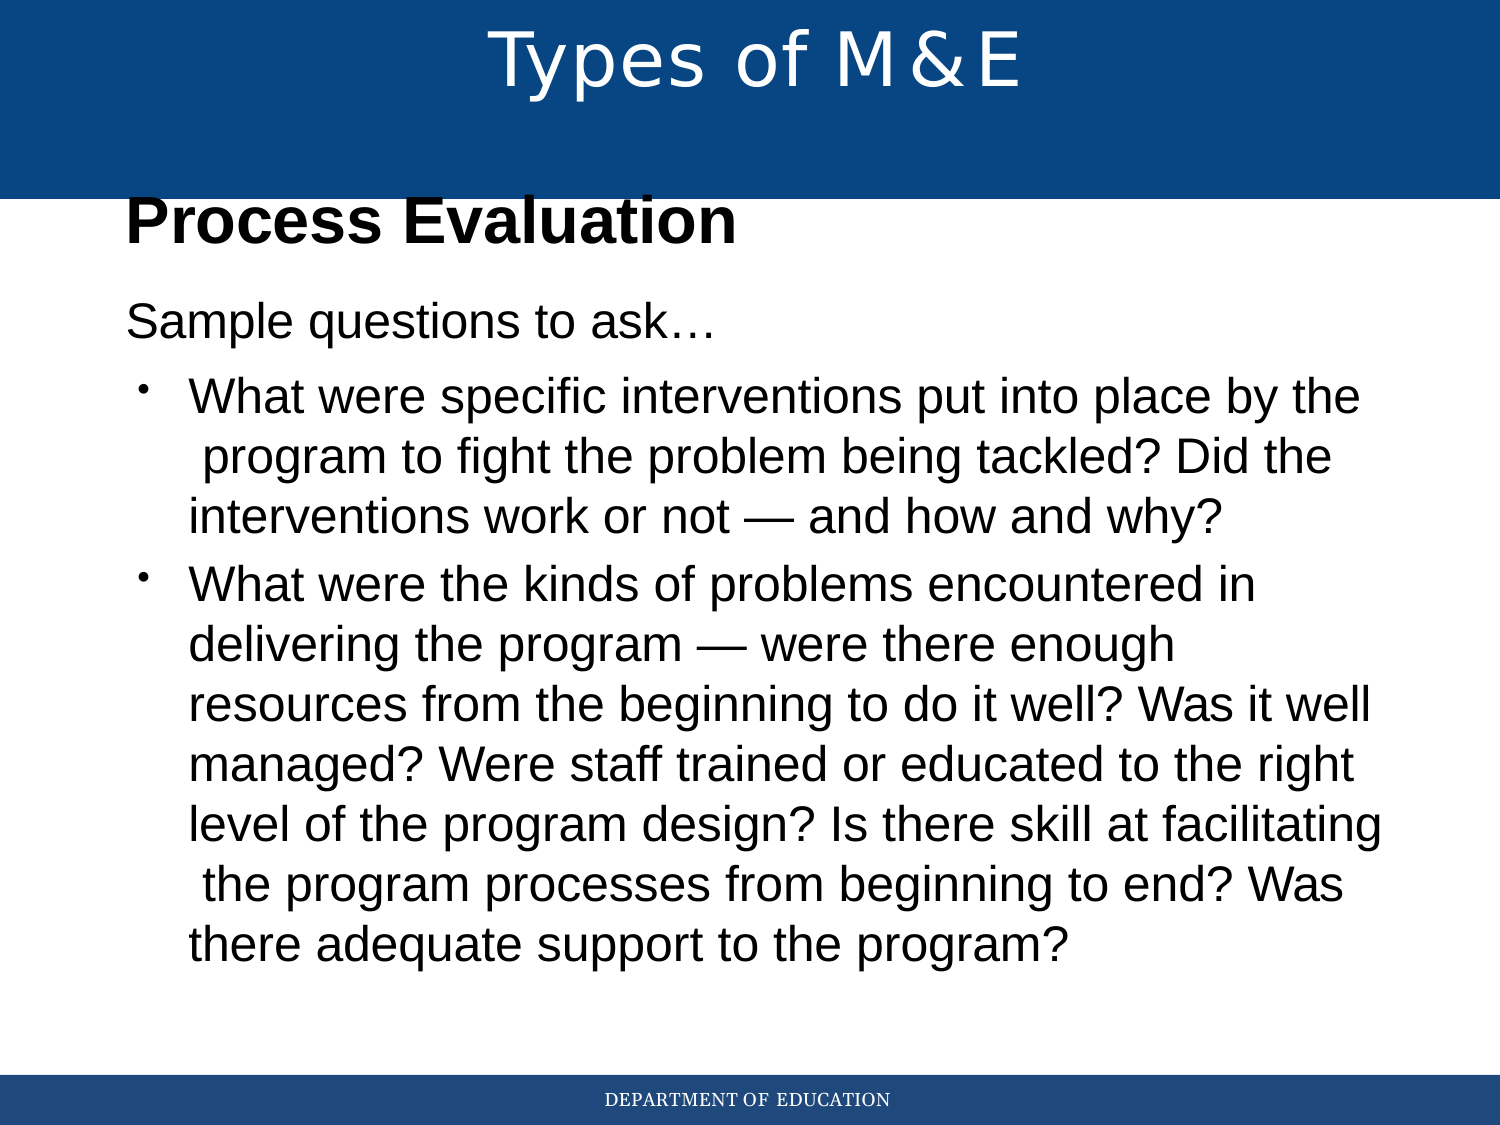

# Types of M&E

Process Evaluation
Sample questions to ask…
What were specific interventions put into place by the  program to fight the problem being tackled? Did the  interventions work or not — and how and why?
What were the kinds of problems encountered in  delivering the program — were there enough  resources from the beginning to do it well? Was it well  managed? Were staff trained or educated to the right  level of the program design? Is there skill at facilitating  the program processes from beginning to end? Was  there adequate support to the program?

DEPARTMENT OF EDUCATION